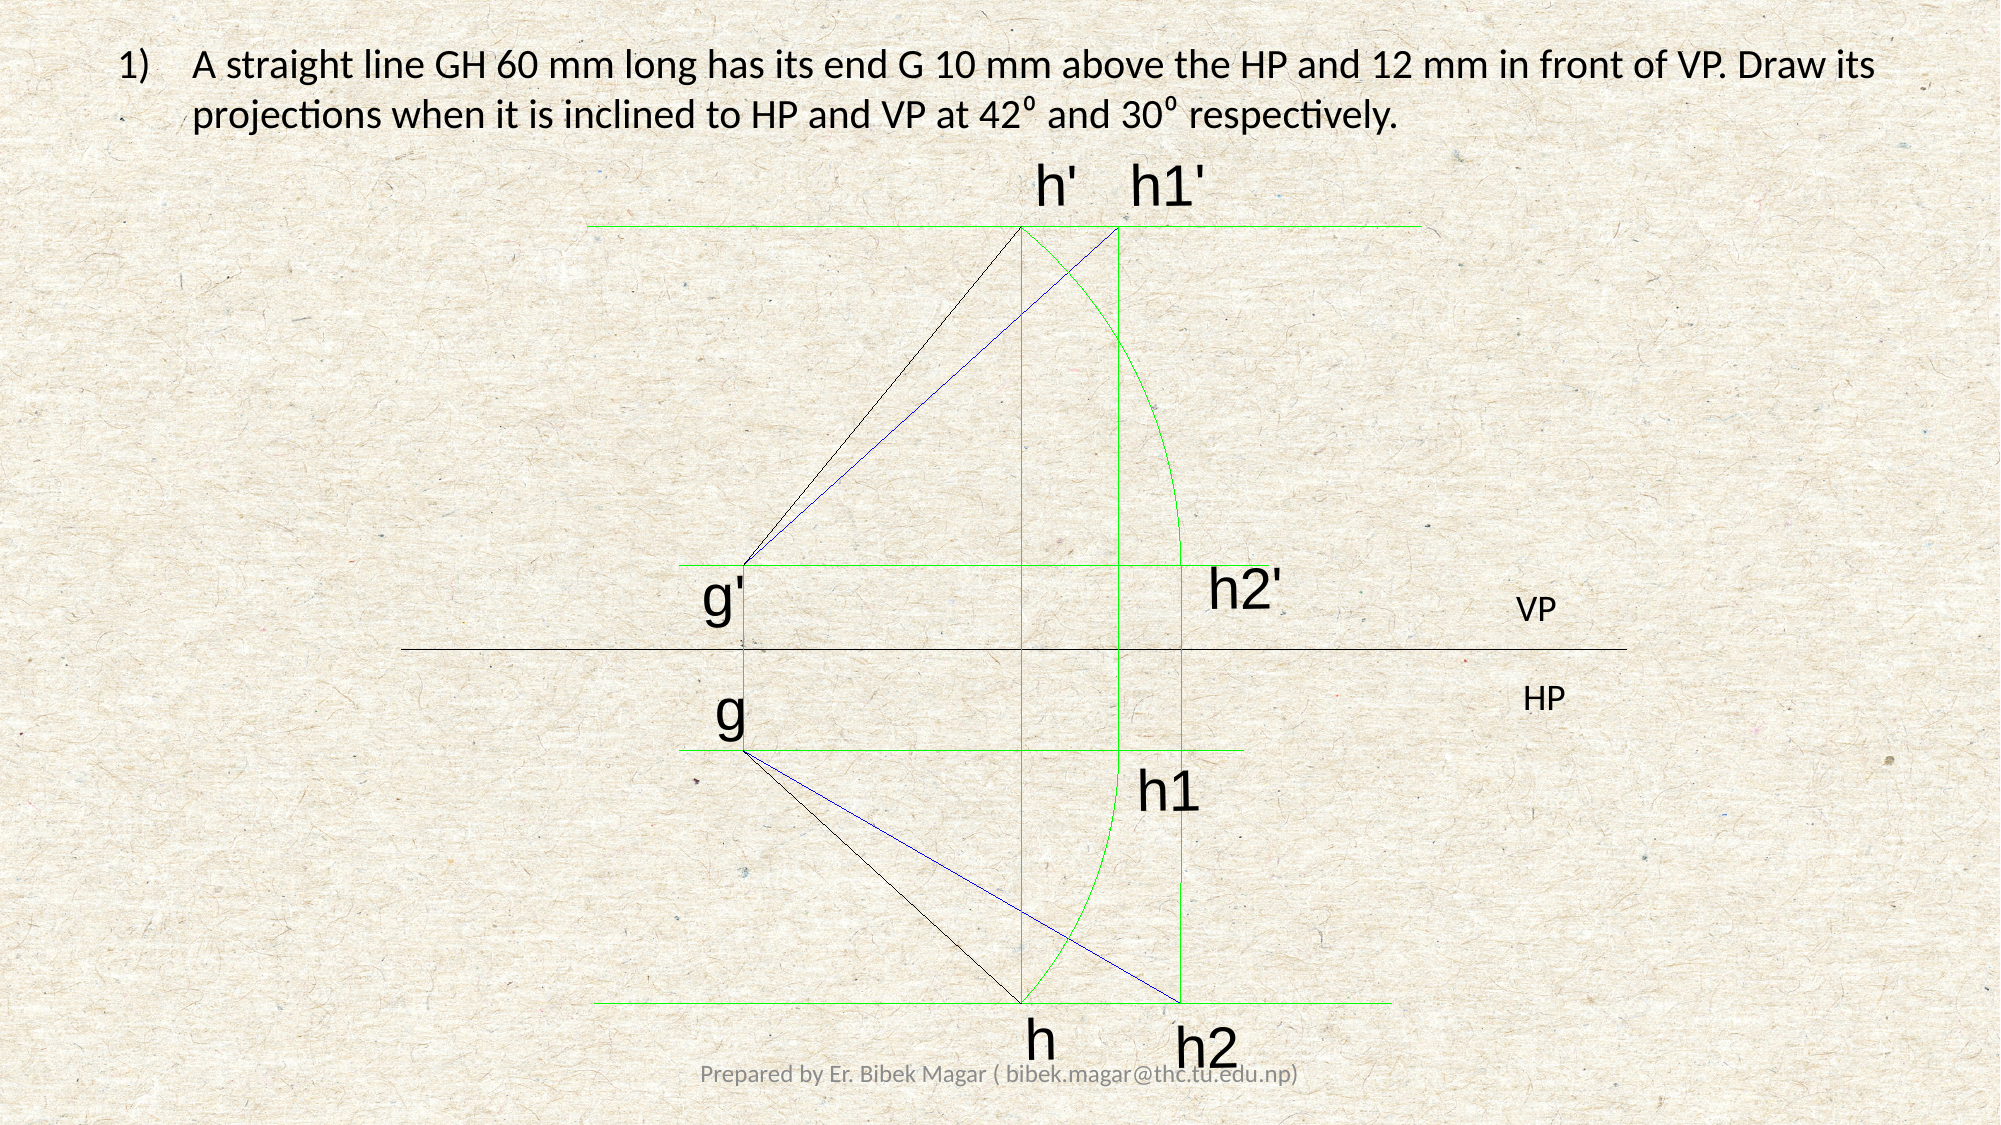

A straight line GH 60 mm long has its end G 10 mm above the HP and 12 mm in front of VP. Draw its projections when it is inclined to HP and VP at 42⁰ and 30⁰ respectively.
h1'
h'

h2'
g'

VP

HP
g

h1
h

h2
Prepared by Er. Bibek Magar ( bibek.magar@thc.tu.edu.np)